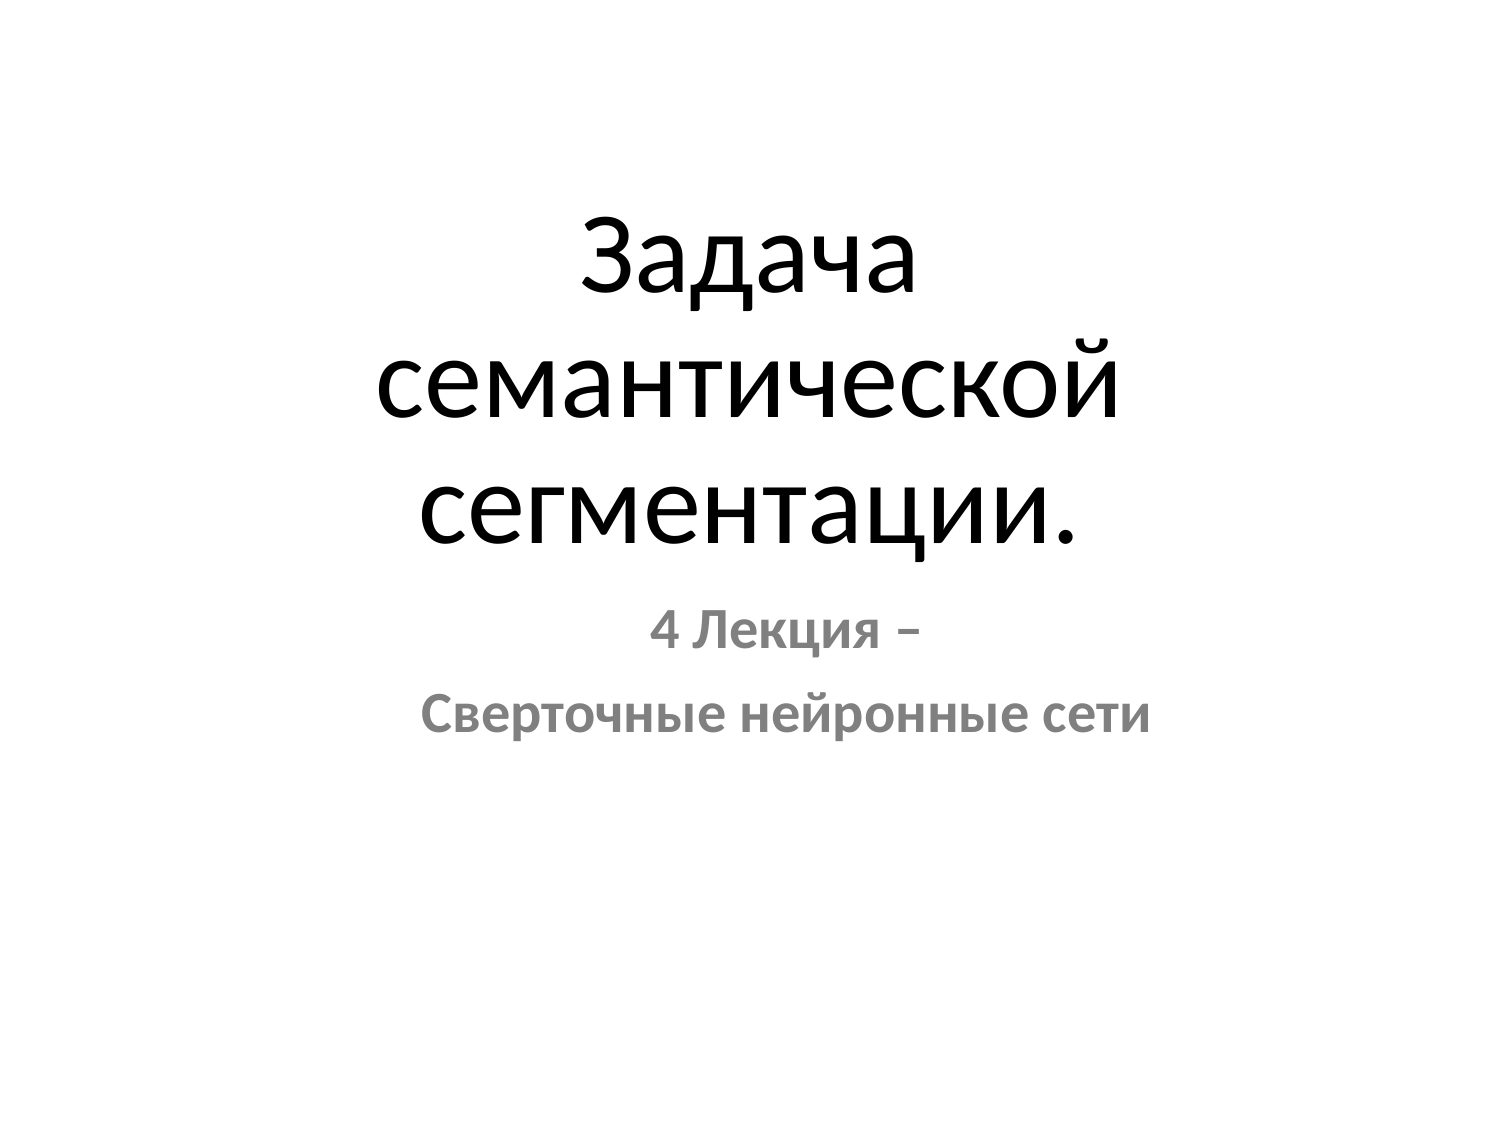

# Задача семантической сегментации.
4 Лекция –
Сверточные нейронные сети